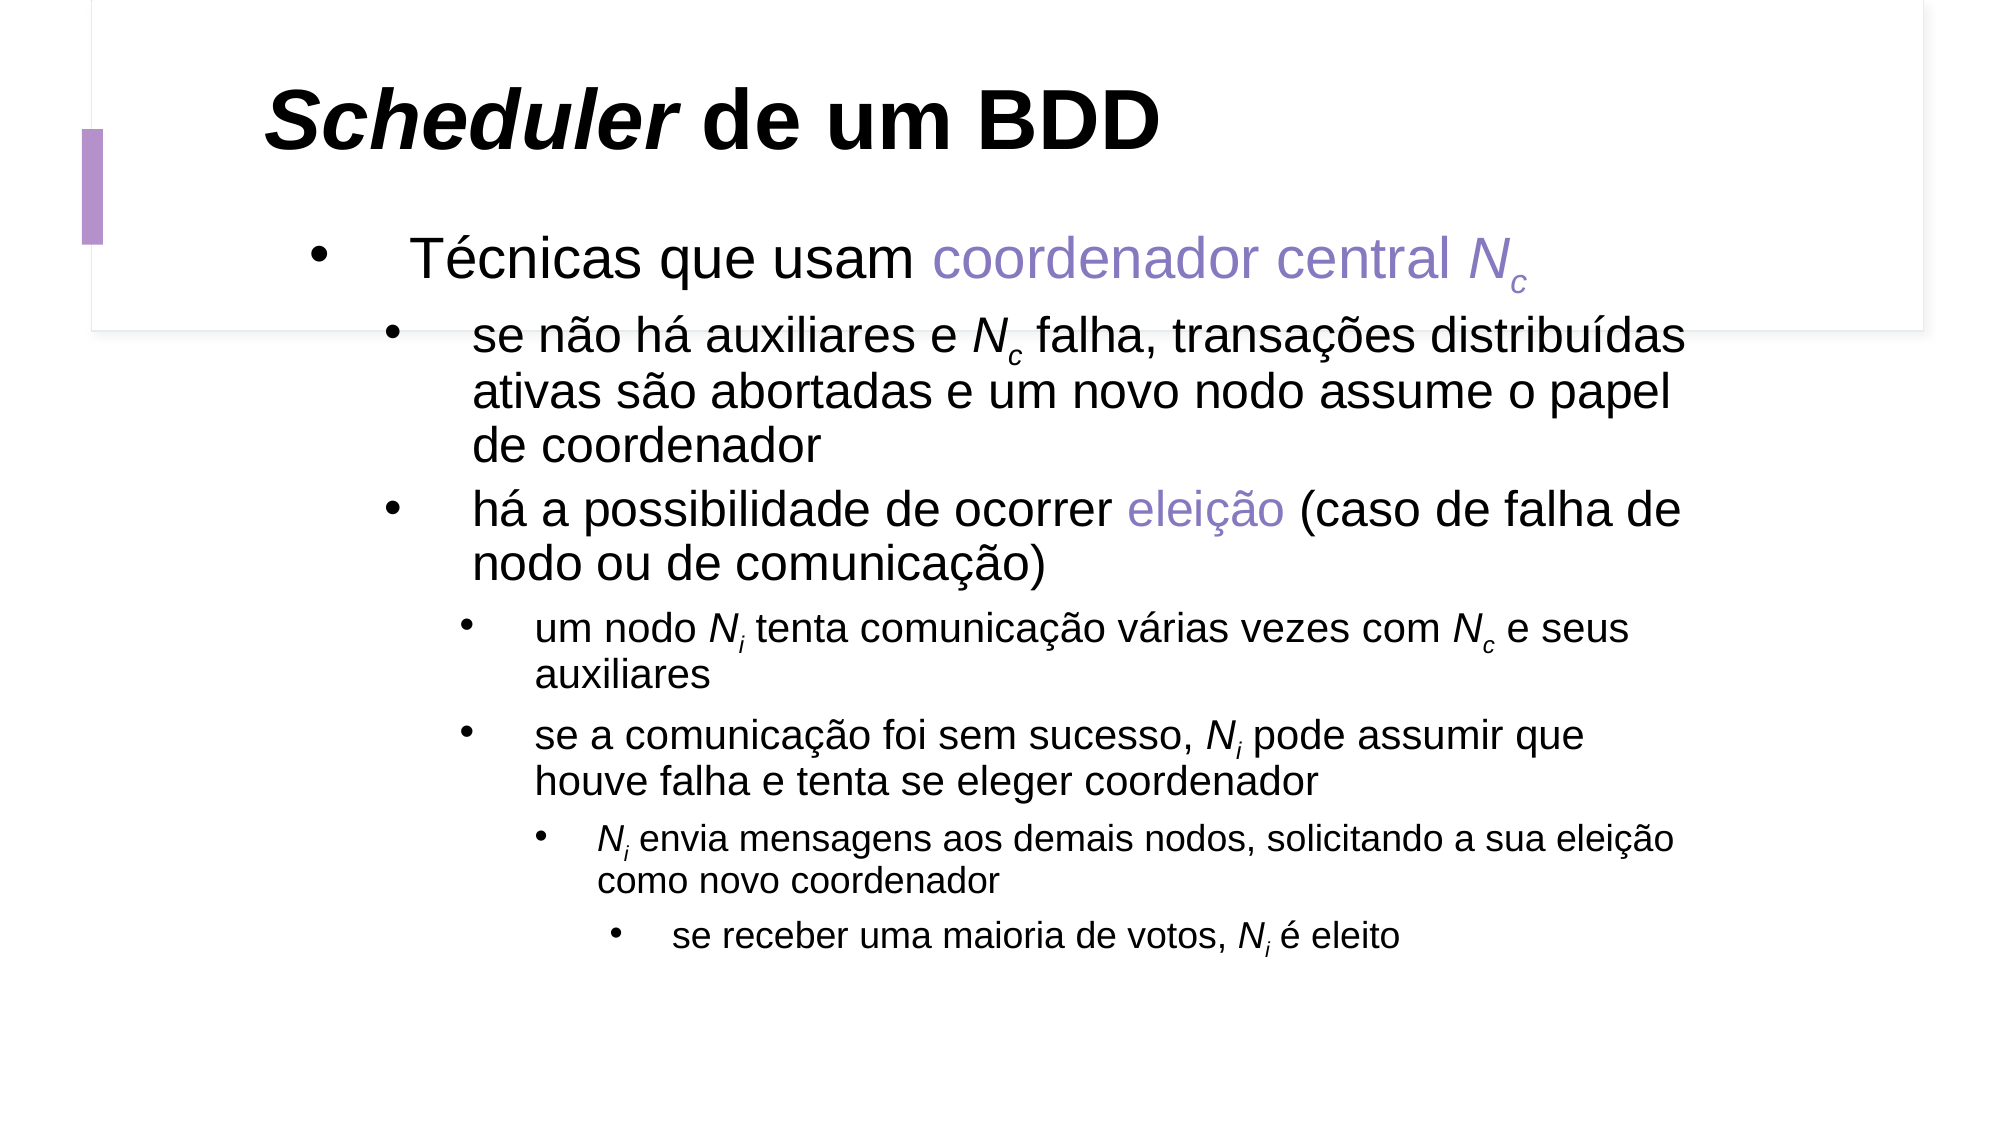

# Scheduler de um BDD
Técnicas que usam coordenador central Nc
se não há auxiliares e Nc falha, transações distribuídas ativas são abortadas e um novo nodo assume o papel de coordenador
há a possibilidade de ocorrer eleição (caso de falha de nodo ou de comunicação)
um nodo Ni tenta comunicação várias vezes com Nc e seus auxiliares
se a comunicação foi sem sucesso, Ni pode assumir que houve falha e tenta se eleger coordenador
Ni envia mensagens aos demais nodos, solicitando a sua eleição como novo coordenador
se receber uma maioria de votos, Ni é eleito